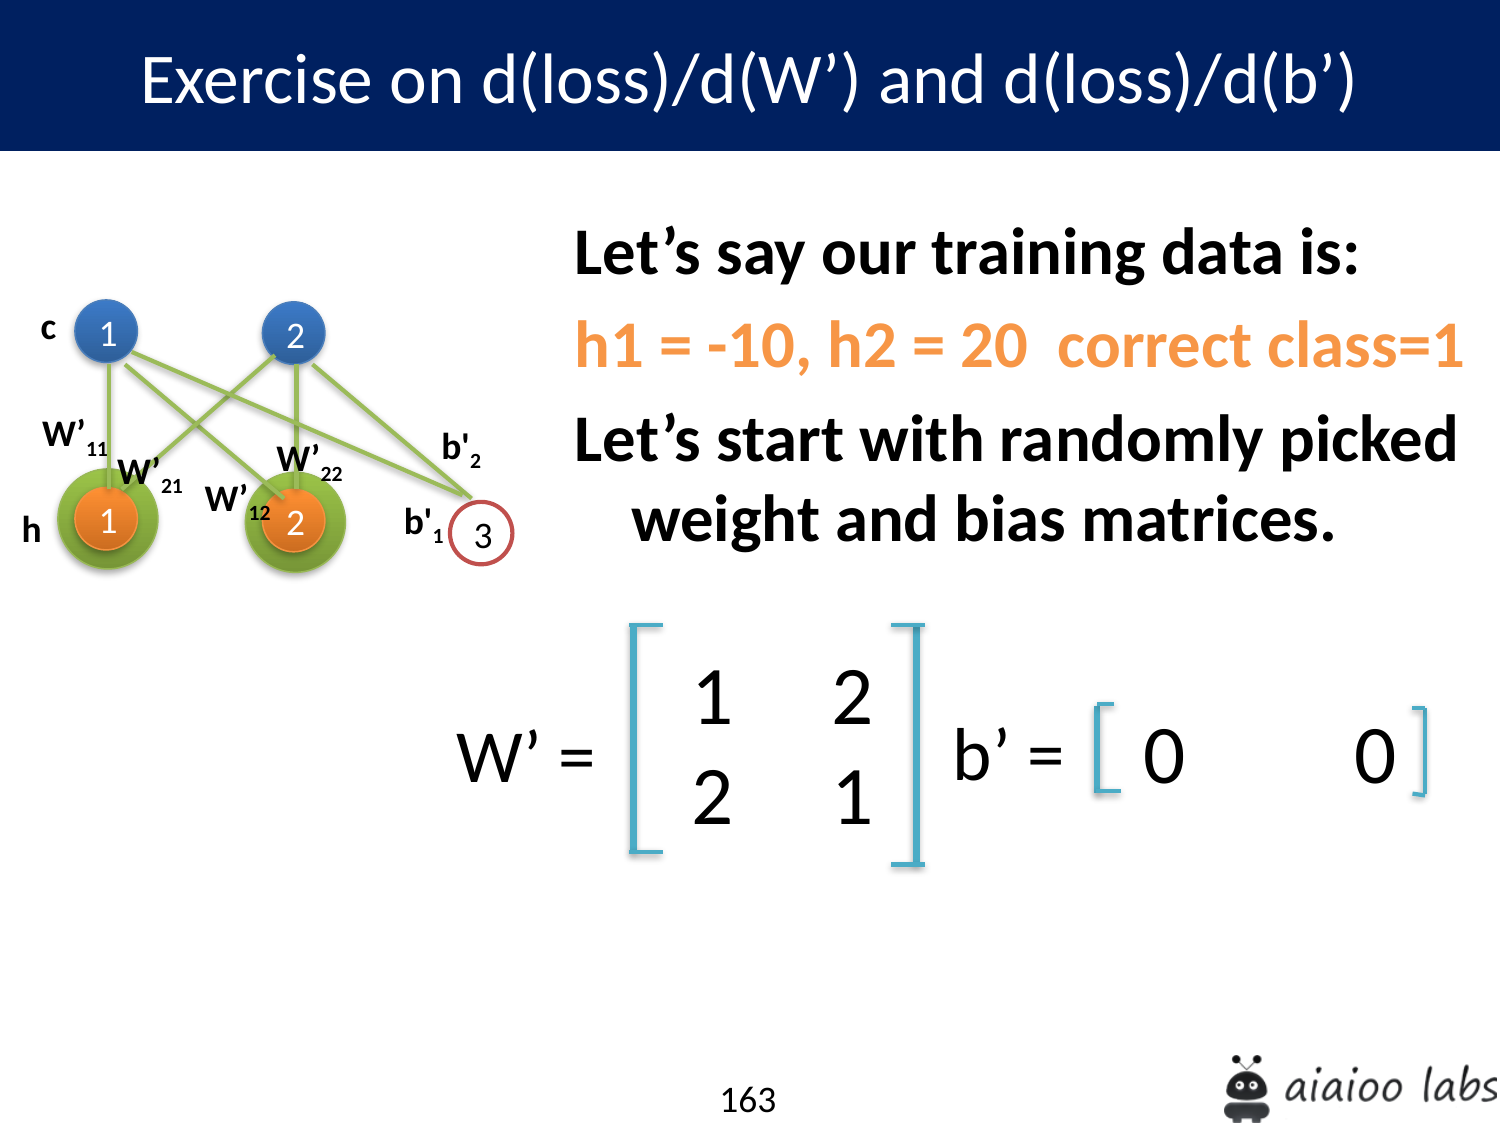

Exercise on d(loss)/d(W’) and d(loss)/d(b’)
Let’s say our training data is:
h1 = -10, h2 = 20  correct class=1
Let’s start with randomly picked weight and bias matrices.

c
1
2
W’11
b'2
W’22
W’21
W’12

1
2
b'1
h
3
 2
 1
 0         0
b’ =
W’ =